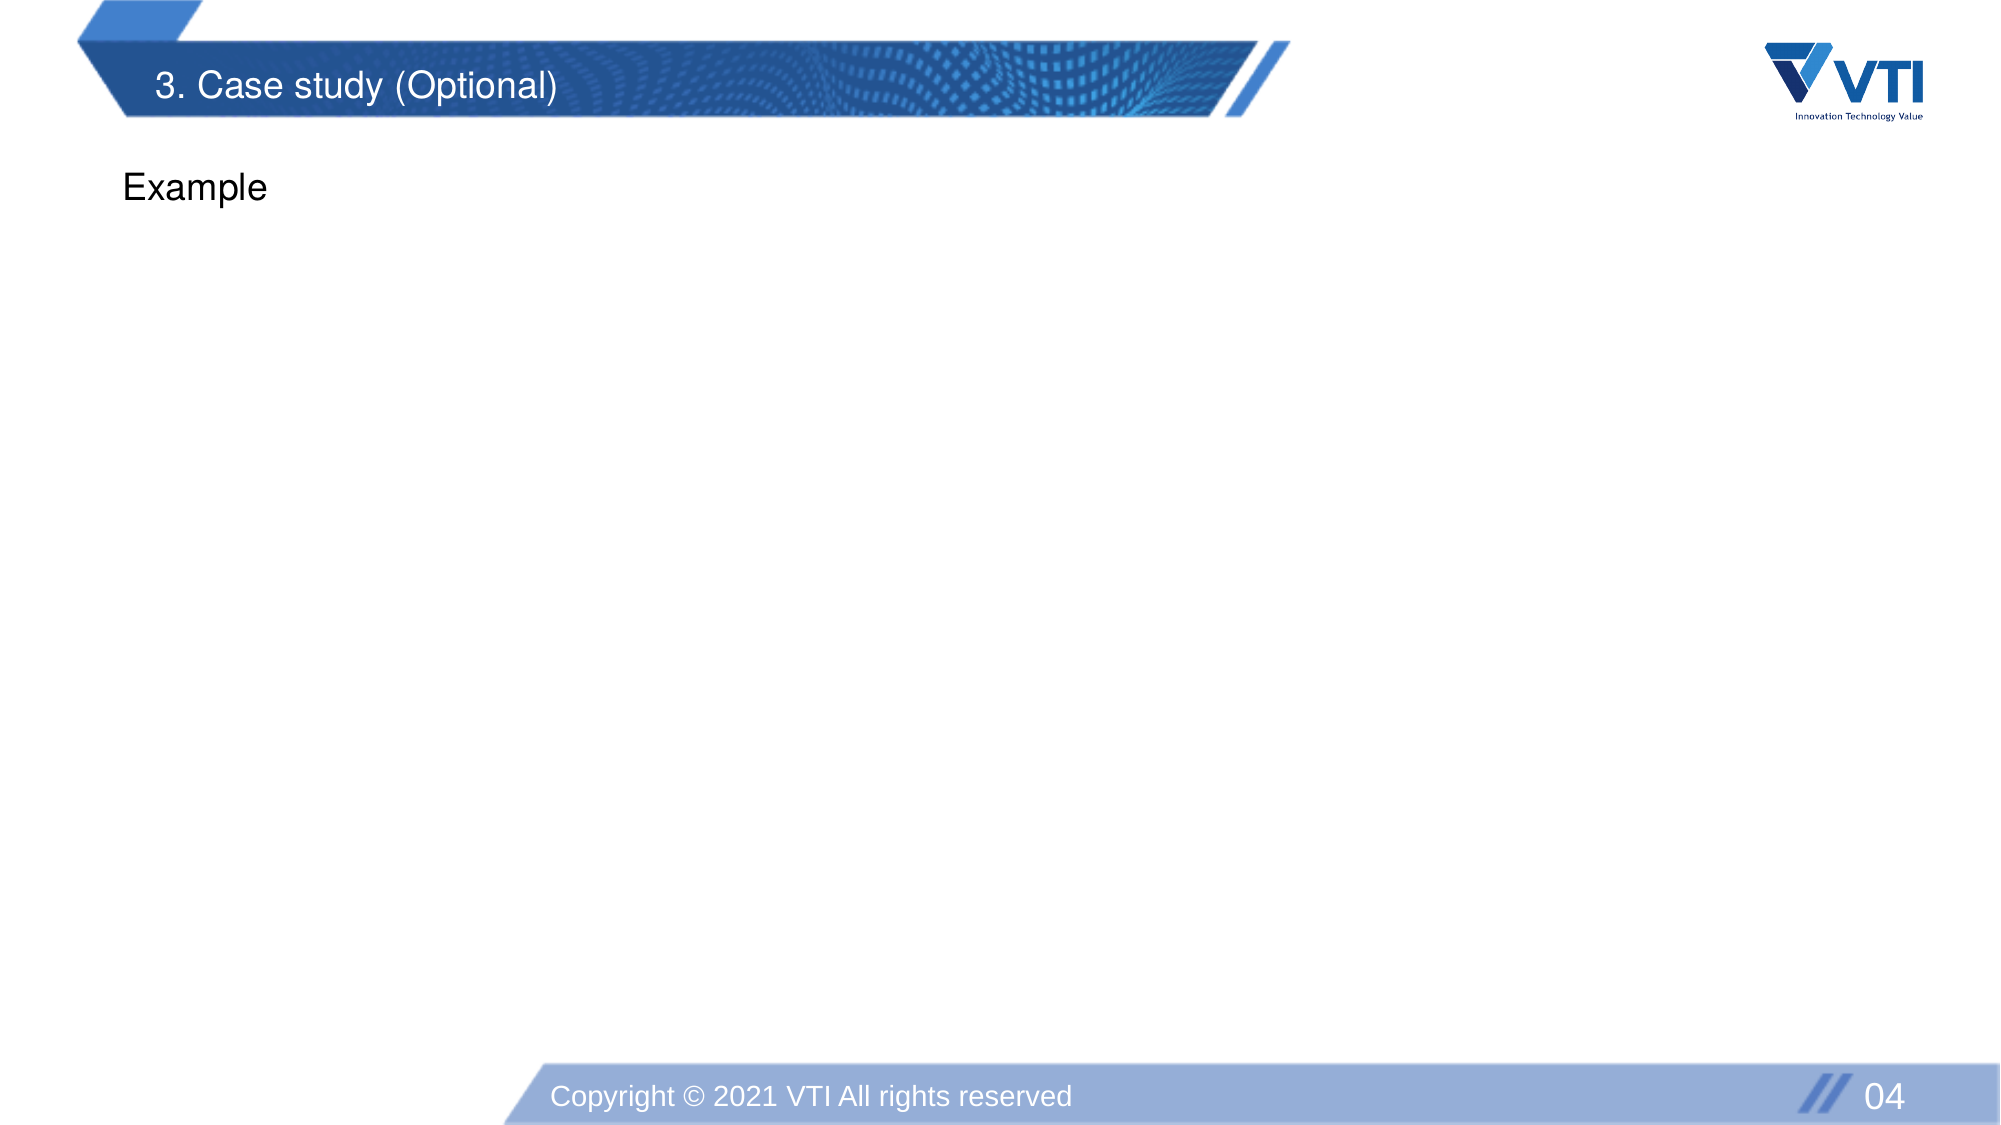

3. Case study (Optional)
Example
04
Copyright © 2021 VTI All rights reserved